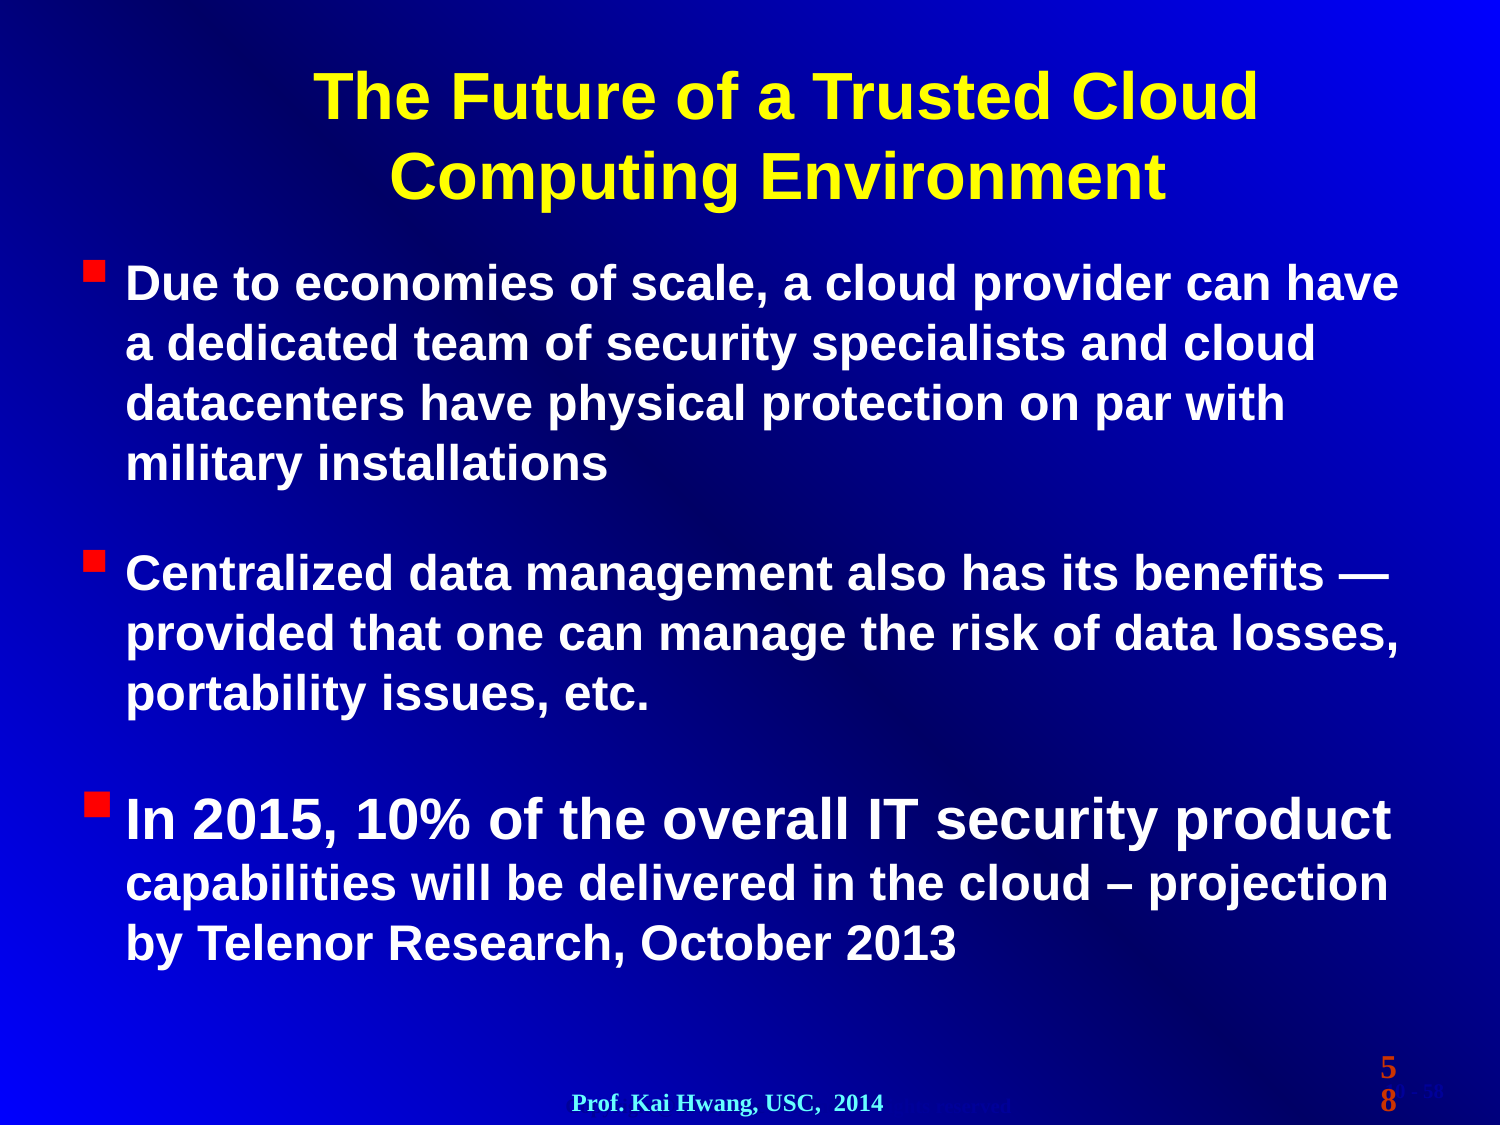

The Future of a Trusted Cloud Computing Environment
Due to economies of scale, a cloud provider can have a dedicated team of security specialists and cloud datacenters have physical protection on par with military installations
Centralized data management also has its benefits —provided that one can manage the risk of data losses, portability issues, etc.

In 2015, 10% of the overall IT security product capabilities will be delivered in the cloud – projection by Telenor Research, October 2013
58